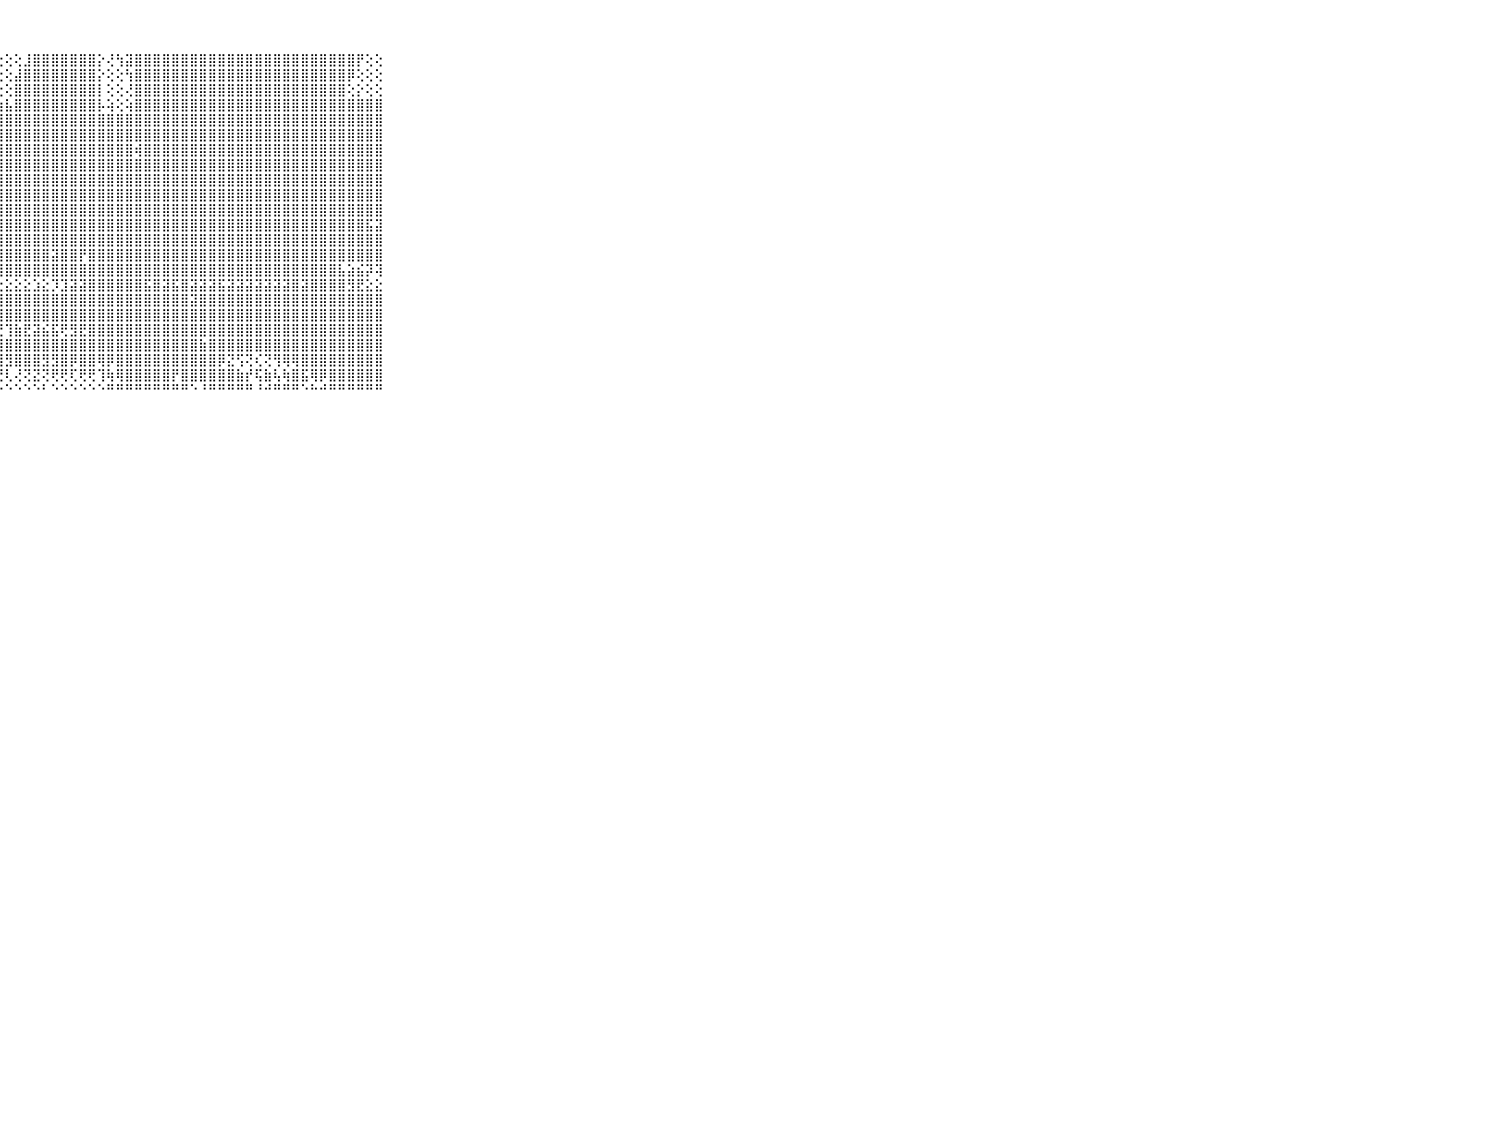

⠀⠀⠀⠀⠀⠀⠀⠀⠀⠀⠀⢸⣿⣿⣿⣿⣿⣿⣿⣿⣿⣿⡿⢇⢕⢕⢕⢕⢕⢕⣸⣿⣿⣿⣿⣿⣿⣿⡕⢜⢳⣽⣿⣿⣿⣿⣿⣿⣿⣿⣿⣿⣿⣿⣿⣿⣿⣿⣿⣿⣿⣿⣿⣿⣿⣿⡟⢕⢕⠀⠀⠀⠀⠀⠀⠀⠀⠀⠀⠀⠀
⠀⠀⠀⠀⠀⠀⠀⠀⠀⠀⠀⢸⣿⣿⣿⣿⣿⣿⣿⣿⣿⣿⢇⢕⢕⢕⢕⢕⢕⣼⣿⣿⣿⣿⣿⣿⣿⣿⡕⢕⢕⢳⣿⣿⣿⣿⣿⣿⣿⣿⣿⣿⣿⣿⣿⣿⣿⣿⣿⣿⣿⣿⣿⣿⣿⡿⢕⢕⢕⠀⠀⠀⠀⠀⠀⠀⠀⠀⠀⠀⠀
⠀⠀⠀⠀⠀⠀⠀⠀⠀⠀⠀⢸⣿⣿⣿⣿⣿⣿⣿⣿⣿⣿⡱⢕⢕⢕⢕⢕⢕⣿⣿⣿⣿⣿⣿⣿⣿⣿⡇⢕⢕⢜⣿⣿⣿⣿⣿⣿⣿⣿⣿⣿⣿⣿⣿⣿⣿⣿⣿⣿⣿⣿⣿⣿⣿⢕⡕⢕⢕⠀⠀⠀⠀⠀⠀⠀⠀⠀⠀⠀⠀
⠀⠀⠀⠀⠀⠀⠀⠀⠀⠀⠀⢸⣿⣿⣿⣿⣿⣿⣿⣿⣿⣿⣿⣗⣷⣷⣷⣷⣧⣿⣿⣿⣿⣿⣿⣿⣿⣿⡧⢵⢕⢵⣿⣿⣿⣿⣿⣿⣿⣿⣿⣿⣿⣿⣿⣿⣿⣿⣿⣿⣿⣿⣿⣿⣿⣿⣿⣿⣿⠀⠀⠀⠀⠀⠀⠀⠀⠀⠀⠀⠀
⠀⠀⠀⠀⠀⠀⠀⠀⠀⠀⠀⢸⣿⣿⣿⣿⣿⣿⣿⣿⣿⣿⣿⣿⣿⣿⣿⣿⣿⣿⣿⣿⣿⣿⣿⣿⣿⣿⣿⣿⣿⣿⣿⣿⣿⣿⣿⣿⣿⣿⣿⣿⣿⣿⣿⣿⣿⣿⣿⣿⣿⣿⣿⣿⣿⣿⣿⣿⣿⠀⠀⠀⠀⠀⠀⠀⠀⠀⠀⠀⠀
⠀⠀⠀⠀⠀⠀⠀⠀⠀⠀⠀⢸⣿⣿⣿⣿⣿⣿⣿⣿⣿⣿⣿⣿⣿⣿⣿⣿⣿⣿⣿⣿⣿⣿⣿⣿⣿⣿⣿⣿⣿⣿⣿⣿⣿⣿⣿⣿⣿⣿⣿⣿⣿⣿⣿⣿⣿⣿⣿⣿⣿⣿⣿⣿⣿⣿⣿⣿⣿⠀⠀⠀⠀⠀⠀⠀⠀⠀⠀⠀⠀
⠀⠀⠀⠀⠀⠀⠀⠀⠀⠀⠀⢸⣿⣿⣿⣿⣿⣿⣿⣿⣿⣿⣿⣿⣿⣿⣿⣿⣿⣿⣿⣿⣿⣿⣿⣿⣿⣿⣿⣿⣿⣿⢾⣿⣿⣿⣿⣿⣿⣿⣿⣿⣿⣿⣿⣿⣿⣿⣿⣿⣿⣿⣿⣿⣿⣿⣿⣿⣿⠀⠀⠀⠀⠀⠀⠀⠀⠀⠀⠀⠀
⠀⠀⠀⠀⠀⠀⠀⠀⠀⠀⠀⢸⣿⣿⣿⣿⣿⣿⣿⣿⣿⣿⣿⣿⣿⣿⣿⣿⣿⣿⣿⣿⣿⣿⣿⣿⣿⣿⣿⣿⣿⣿⣿⣿⣿⣿⣿⣿⣿⣿⣿⣿⣿⣿⣿⣿⣿⣿⣿⣿⣿⣿⣿⣿⣿⣿⣿⣿⣿⠀⠀⠀⠀⠀⠀⠀⠀⠀⠀⠀⠀
⠀⠀⠀⠀⠀⠀⠀⠀⠀⠀⠀⢸⣿⣿⣿⣿⣿⣿⣿⣿⣿⣿⣿⣿⣿⣿⣿⣿⣿⣿⣿⣿⣿⣿⣿⣿⣿⣿⣿⣿⣿⣿⣿⣿⣿⣿⣿⣿⣿⣿⣿⣿⣿⣿⣿⣿⣿⣿⣿⣿⣿⣿⣿⣿⣿⣿⣿⣿⣿⠀⠀⠀⠀⠀⠀⠀⠀⠀⠀⠀⠀
⠀⠀⠀⠀⠀⠀⠀⠀⠀⠀⠀⢸⣿⣿⣿⣿⣿⣿⣿⣿⣿⣿⣿⣿⣿⣿⣿⣿⣿⣿⣿⣿⣿⣿⣿⣿⣿⣿⣿⣿⣿⣿⣿⣿⣿⣿⣿⣿⣿⣿⣿⣿⣿⣿⣿⣿⣿⣿⣿⣿⣿⣿⣿⣿⣿⣿⣿⣿⣿⠀⠀⠀⠀⠀⠀⠀⠀⠀⠀⠀⠀
⠀⠀⠀⠀⠀⠀⠀⠀⠀⠀⠀⢸⣿⣿⣿⣿⣿⣿⣿⣿⣿⣿⣿⣿⣿⣿⣿⣿⣿⣿⣿⣿⣿⣿⣿⣿⣿⣿⣿⣿⣿⣿⣿⣿⣿⣿⣿⣿⣿⣿⣿⣿⣿⣿⣿⣿⣿⣿⣿⣿⣿⣿⣿⣿⣿⣿⣿⣿⣿⠀⠀⠀⠀⠀⠀⠀⠀⠀⠀⠀⠀
⠀⠀⠀⠀⠀⠀⠀⠀⠀⠀⠀⢸⣿⣿⣿⣿⣿⣿⣿⣿⣿⣿⣿⣿⣿⣿⣿⣿⣿⣿⣿⣿⣿⣿⣿⣿⣿⣿⣿⣿⣿⣿⣿⣿⣿⣿⣿⣿⣿⣿⣿⣿⣿⣿⣿⣿⣿⣿⣿⣿⣿⣿⣿⣿⣿⣿⣿⣯⣽⠀⠀⠀⠀⠀⠀⠀⠀⠀⠀⠀⠀
⠀⠀⠀⠀⠀⠀⠀⠀⠀⠀⠀⢸⣿⣿⣿⣿⣿⣿⣿⣿⣿⣿⣿⣿⣿⣿⣿⣿⣿⣿⣿⣿⣿⣿⣿⣿⣿⣿⣿⣿⣿⣿⣿⣿⣿⣿⣿⣿⣿⣿⣿⣿⣿⣿⣿⣿⣿⣿⣿⣿⣿⣿⣿⣿⣿⣿⣿⣿⣿⠀⠀⠀⠀⠀⠀⠀⠀⠀⠀⠀⠀
⠀⠀⠀⠀⠀⠀⠀⠀⠀⠀⠀⢸⣿⣿⣿⣿⣿⣿⣿⣿⣿⣿⣿⣿⣿⣿⣿⣿⣿⣿⣿⣿⣿⣽⣿⣿⡟⣿⣿⣿⣿⣿⣿⣿⣿⣿⣿⣿⣿⣿⣿⣿⣿⣿⣿⣿⣿⣿⣿⣿⣿⣿⣿⣿⣿⣿⣿⣿⣿⠀⠀⠀⠀⠀⠀⠀⠀⠀⠀⠀⠀
⠀⠀⠀⠀⠀⠀⠀⠀⠀⠀⠀⢘⣿⢿⢿⢿⢟⣿⣿⣿⣿⣿⣿⣿⣿⣿⣿⣿⣿⣿⣿⣿⣿⣿⣿⣿⣿⣿⣿⣿⣿⣿⣿⣿⣿⣿⣿⣿⣿⣿⣿⣿⣿⣿⣿⣿⣿⣿⣿⣿⣿⣿⣿⣿⣧⣵⣮⡽⢽⠀⠀⠀⠀⠀⠀⠀⠀⠀⠀⠀⠀
⠀⠀⠀⠀⠀⠀⠀⠀⠀⠀⠀⢀⢕⢅⢕⣕⢕⡱⣇⣵⣕⣱⣕⣱⣕⣕⣕⣕⣕⣕⣕⣱⣕⡹⣹⣽⣽⣿⣿⣿⣿⣿⣿⣯⣿⣽⣯⣿⣽⣽⣽⣯⣽⣽⣽⣽⣽⣽⣽⣿⣽⣿⣿⣿⣿⣻⣟⣕⣕⠀⠀⠀⠀⠀⠀⠀⠀⠀⠀⠀⠀
⠀⠀⠀⠀⠀⠀⠀⠀⠀⠀⠀⢜⣿⣿⣾⣾⣳⣿⣿⡿⢿⣿⣿⣿⣿⡿⣿⣿⣿⣿⣿⣿⣿⣿⣿⣿⣿⣿⣿⣿⣿⣿⣿⣿⣿⣿⣿⣿⣽⣿⣿⣿⣿⣿⣿⣿⣿⣿⣿⣿⣿⣿⣿⣿⣿⣿⣿⣿⣿⠀⠀⠀⠀⠀⠀⠀⠀⠀⠀⠀⠀
⠀⠀⠀⠀⠀⠀⠀⠀⠀⠀⠀⢸⣿⣿⣿⣿⣿⣿⣿⣿⣿⣿⣿⣿⣿⣿⣾⣿⣿⣿⣿⣿⣿⣿⣿⣿⣿⣿⣿⣿⣿⣿⣿⣿⣿⣿⣿⣿⣿⣿⣿⣿⣿⣿⣿⣿⣿⣿⣿⣿⣿⣿⣿⣿⣿⣿⣿⣿⣿⠀⠀⠀⠀⠀⠀⠀⠀⠀⠀⠀⠀
⠀⠀⠀⠀⠀⠀⠀⠀⠀⠀⠀⢸⣿⣿⣿⣿⣿⡿⣿⣿⣽⣿⣿⣯⣫⣝⣝⣝⢹⣷⣟⣽⣮⣯⢟⣻⣟⣿⣿⣿⣿⣿⣿⣿⣿⣿⣿⣿⣿⣿⣿⣿⣿⣿⣿⣿⣿⣿⣿⣿⣿⣿⣿⣿⣿⣿⣿⣿⣿⠀⠀⠀⠀⠀⠀⠀⠀⠀⠀⠀⠀
⠀⠀⠀⠀⠀⠀⠀⠀⠀⠀⠀⢸⣿⣿⣿⣿⣯⣽⣿⣿⣿⣿⣿⡿⣷⣿⣿⣿⣿⣿⣿⣿⣿⣿⣿⣿⣿⣿⣿⣿⣿⣿⣿⣿⣿⣿⣿⣿⣿⣷⣿⣿⣿⣿⣿⣿⣿⣿⣿⣿⣿⣿⣿⣿⣿⣿⣿⣿⣿⠀⠀⠀⠀⠀⠀⠀⠀⠀⠀⠀⠀
⠀⠀⠀⠀⠀⠀⠀⠀⠀⠀⠀⢸⣻⣿⣿⣿⣿⣟⣏⣿⣽⣿⣟⣻⣝⡽⣿⢿⣻⣿⣿⣿⣻⣻⣿⡿⣿⣿⢿⡿⣿⣿⣿⣿⣿⣿⣿⣿⣿⣿⣿⡿⣝⢫⢝⢎⢝⢻⢿⢿⣿⣿⣿⣿⣿⣿⣿⣿⣿⠀⠀⠀⠀⠀⠀⠀⠀⠀⠀⠀⠀
⠀⠀⠀⠀⠀⠀⠀⠀⠀⠀⠀⢜⡿⢟⢝⢹⢟⢏⢽⢝⢝⢏⡵⢜⢹⢏⢝⢟⢇⢜⢝⣝⢝⢟⢟⢏⢟⢟⢹⢷⢿⣿⣿⣿⣿⣿⡟⣿⣿⣿⣿⣿⣿⣷⡞⢯⣷⢧⢷⣿⣯⢿⡿⣿⣿⣿⣿⣿⣿⠀⠀⠀⠀⠀⠀⠀⠀⠀⠀⠀⠀
⠀⠀⠀⠀⠀⠀⠀⠀⠀⠀⠀⠑⠑⠑⠑⠑⠑⠑⠑⠑⠑⠑⠑⠑⠙⠛⠑⠑⠑⠑⠑⠑⠃⠑⠑⠑⠑⠑⠑⠛⠛⠛⠛⠛⠛⠛⠛⠛⠑⠘⠛⠛⠛⠛⠛⠘⠚⠛⠛⠛⠑⠓⠚⠛⠛⠛⠛⠛⠛⠀⠀⠀⠀⠀⠀⠀⠀⠀⠀⠀⠀